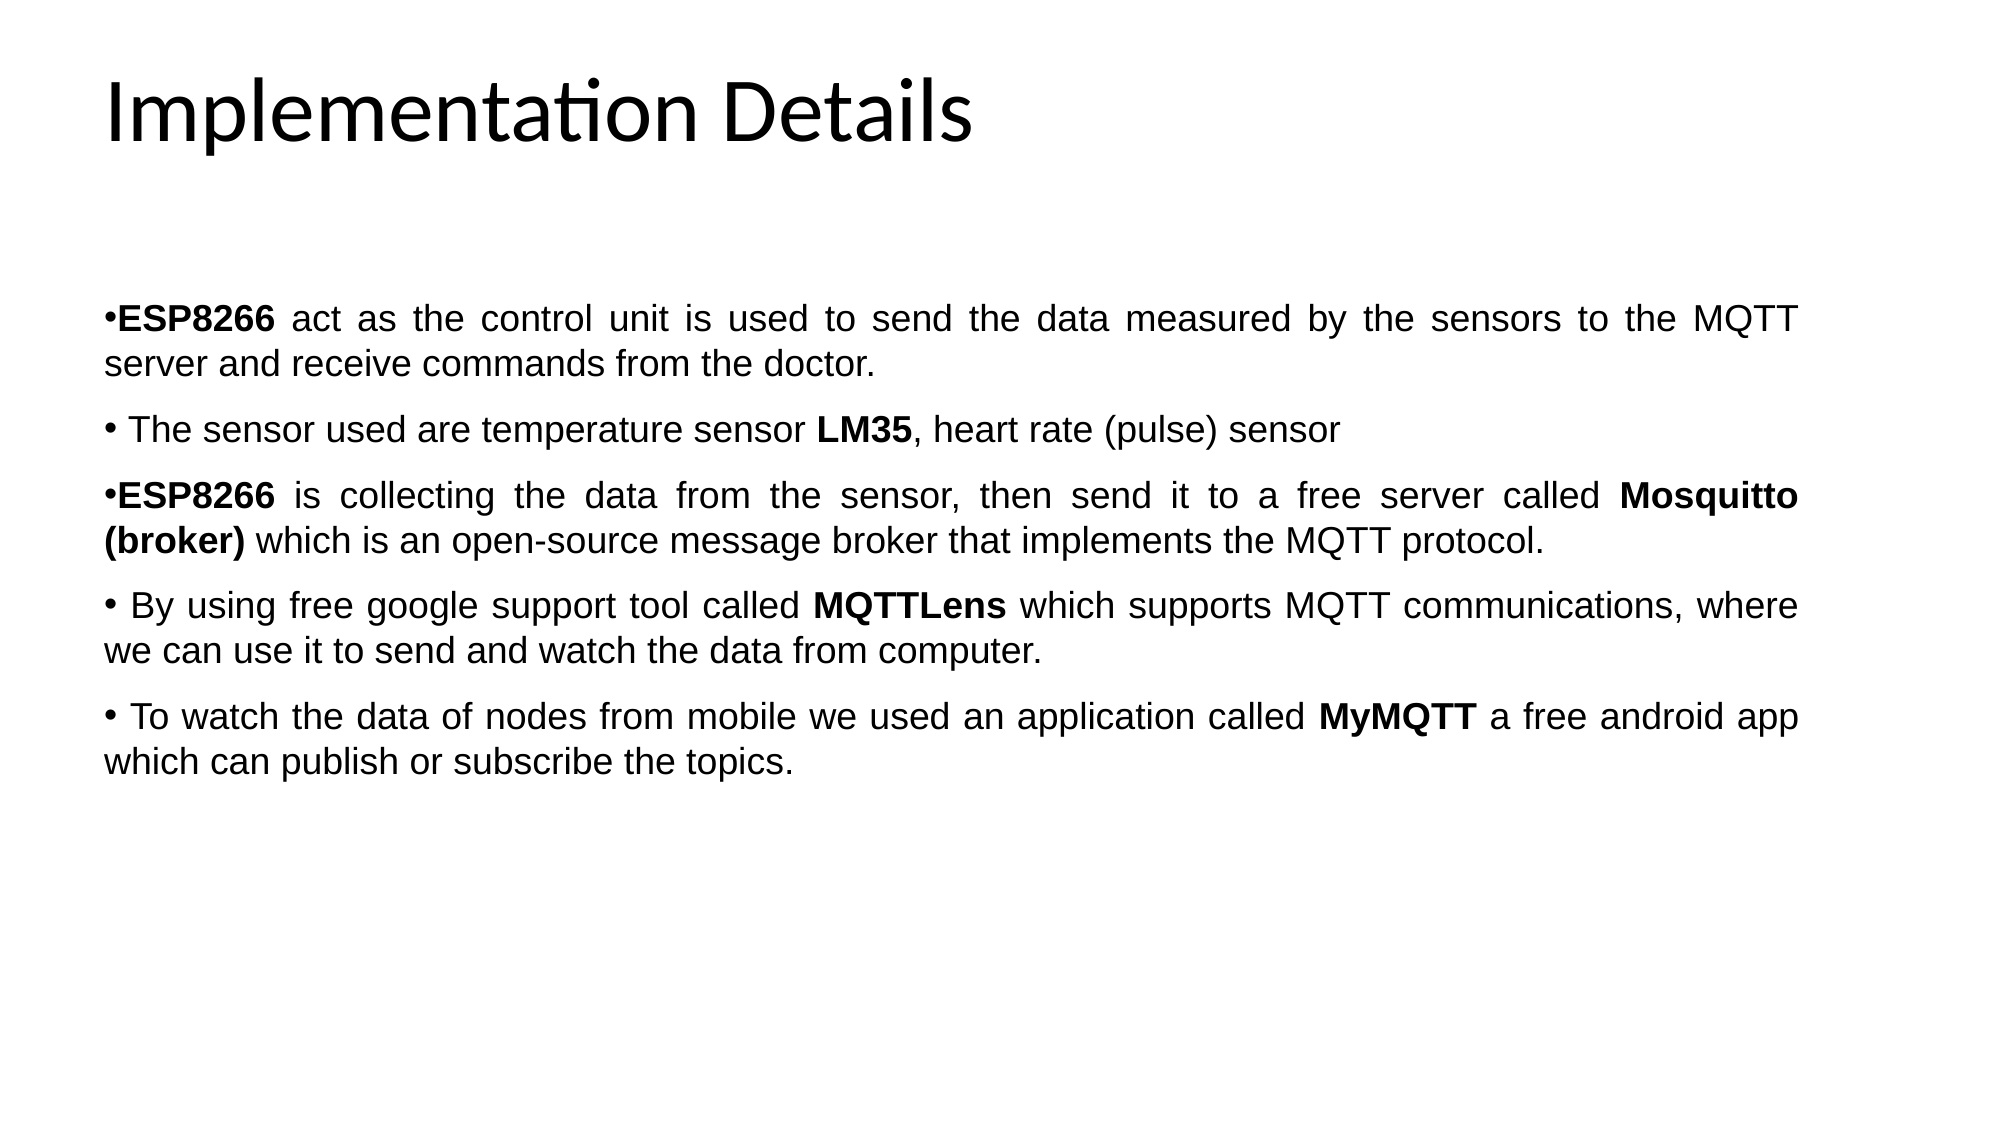

# Implementation Details
ESP8266 act as the control unit is used to send the data measured by the sensors to the MQTT server and receive commands from the doctor.
 The sensor used are temperature sensor LM35, heart rate (pulse) sensor
ESP8266 is collecting the data from the sensor, then send it to a free server called Mosquitto (broker) which is an open-source message broker that implements the MQTT protocol.
 By using free google support tool called MQTTLens which supports MQTT communications, where we can use it to send and watch the data from computer.
 To watch the data of nodes from mobile we used an application called MyMQTT a free android app which can publish or subscribe the topics.